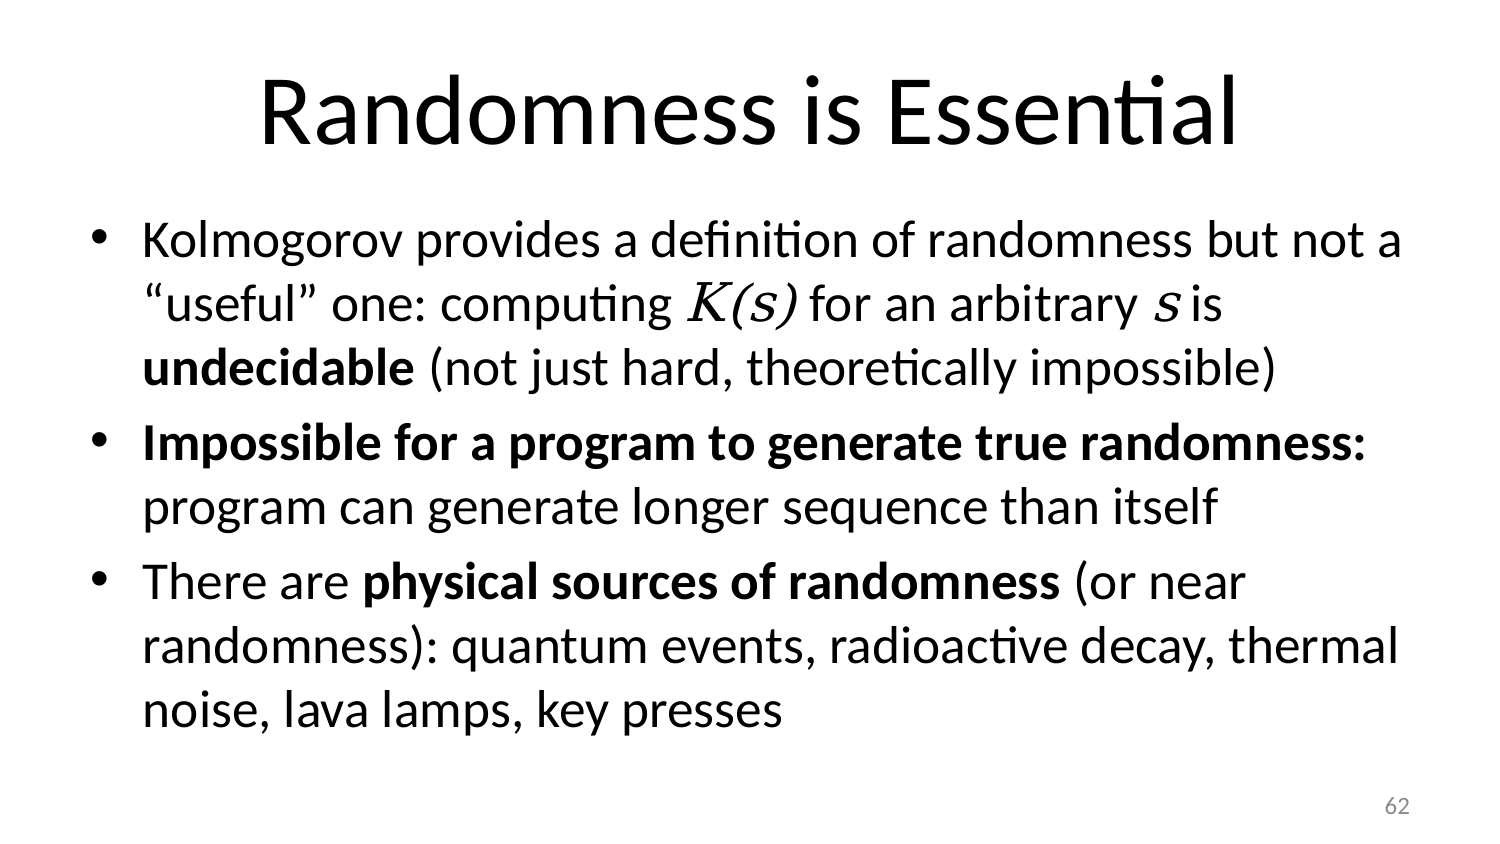

# Randomness is Essential
Kolmogorov provides a definition of randomness but not a “useful” one: computing K(s) for an arbitrary s is undecidable (not just hard, theoretically impossible)
Impossible for a program to generate true randomness: program can generate longer sequence than itself
There are physical sources of randomness (or near randomness): quantum events, radioactive decay, thermal noise, lava lamps, key presses

62